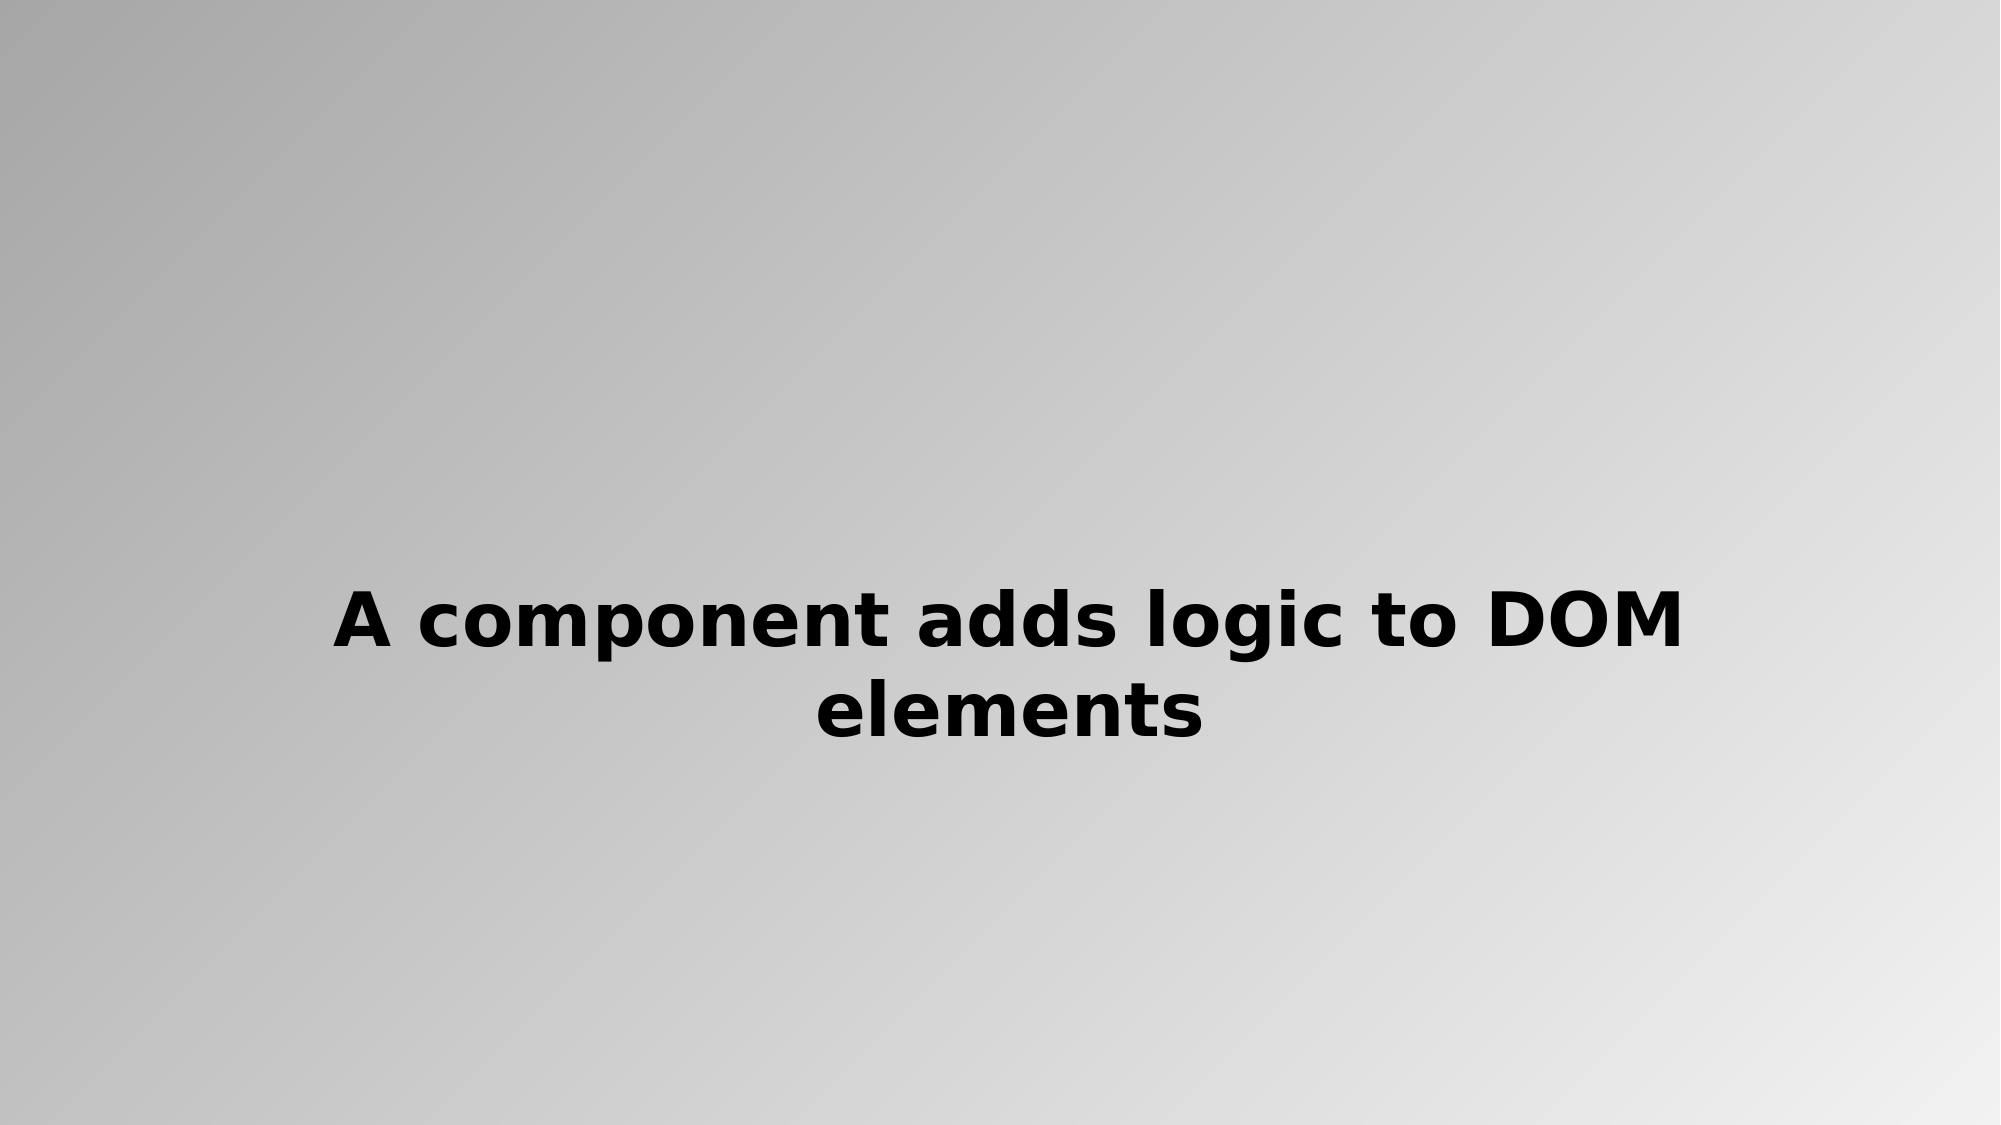

#
A component adds logic to DOM elements